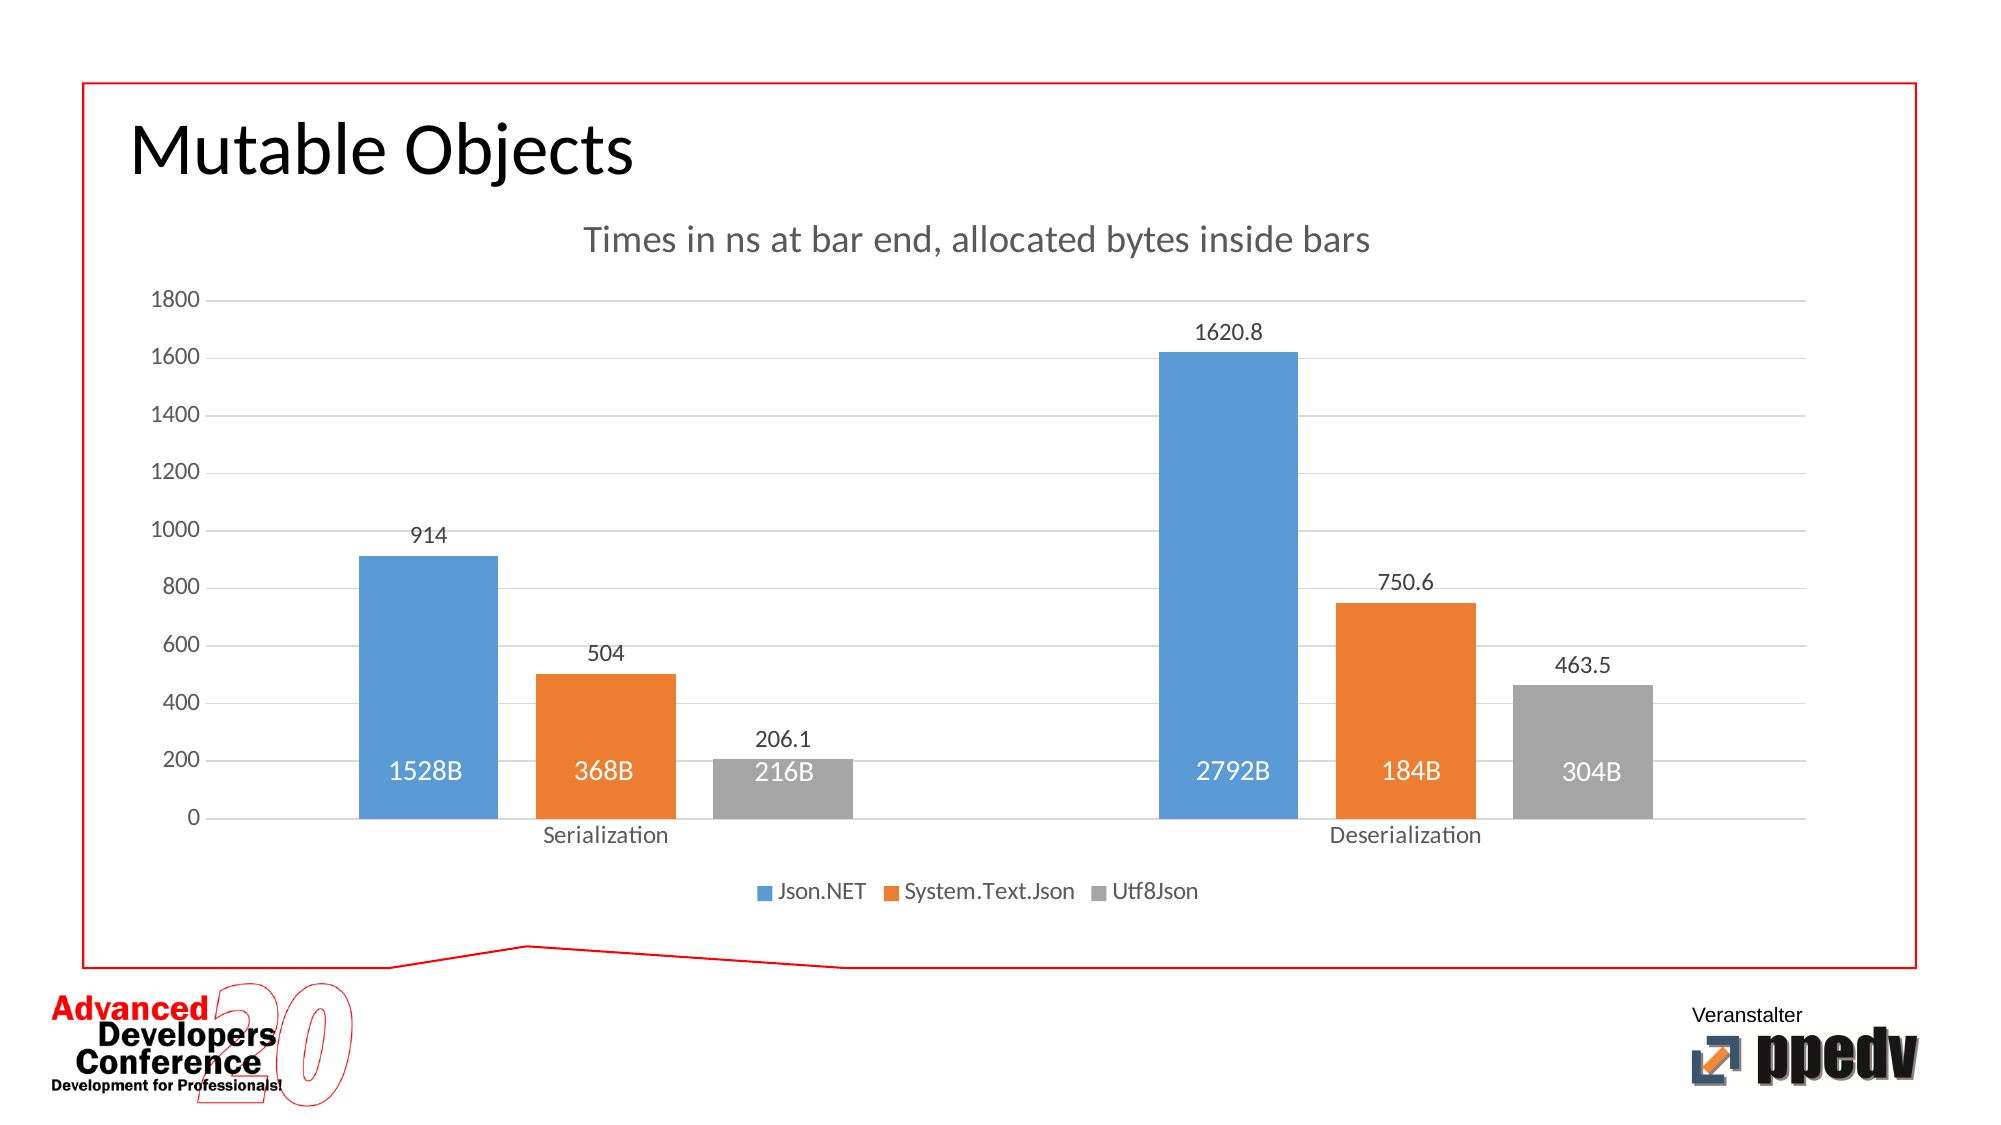

# Mutable Objects

### Chart: Times in ns at bar end, allocated bytes inside bars

| Category | Json.NET | System.Text.Json | Utf8Json |
|---|---|---|---|
| Serialization | 914.0 | 504.0 | 206.1 |
| Deserialization | 1620.8 | 750.6 | 463.5 |
368B
184B
1528B
2792B
216B
304B